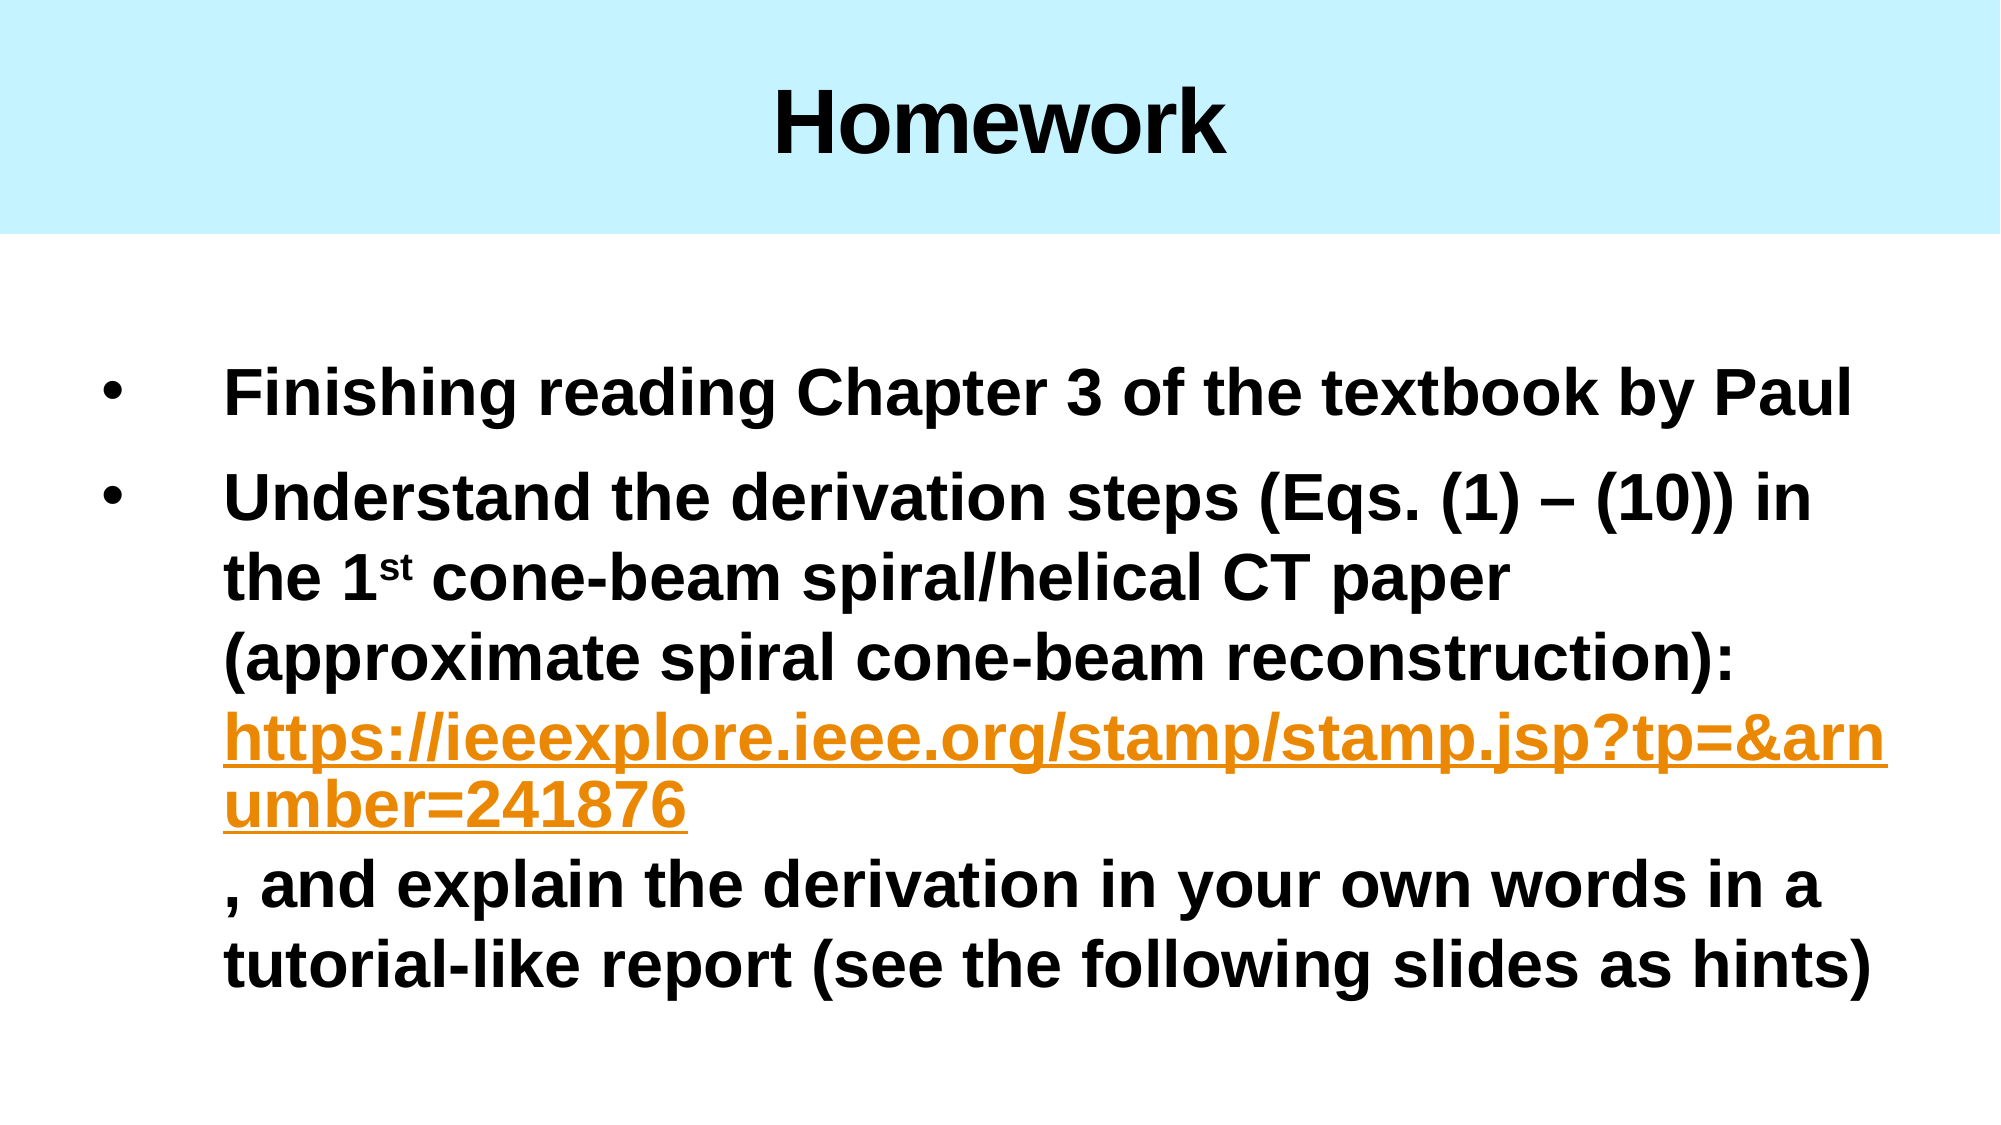

# Homework
Finishing reading Chapter 3 of the textbook by Paul
Understand the derivation steps (Eqs. (1) – (10)) in the 1st cone-beam spiral/helical CT paper (approximate spiral cone-beam reconstruction): https://ieeexplore.ieee.org/stamp/stamp.jsp?tp=&arnumber=241876, and explain the derivation in your own words in a tutorial-like report (see the following slides as hints)